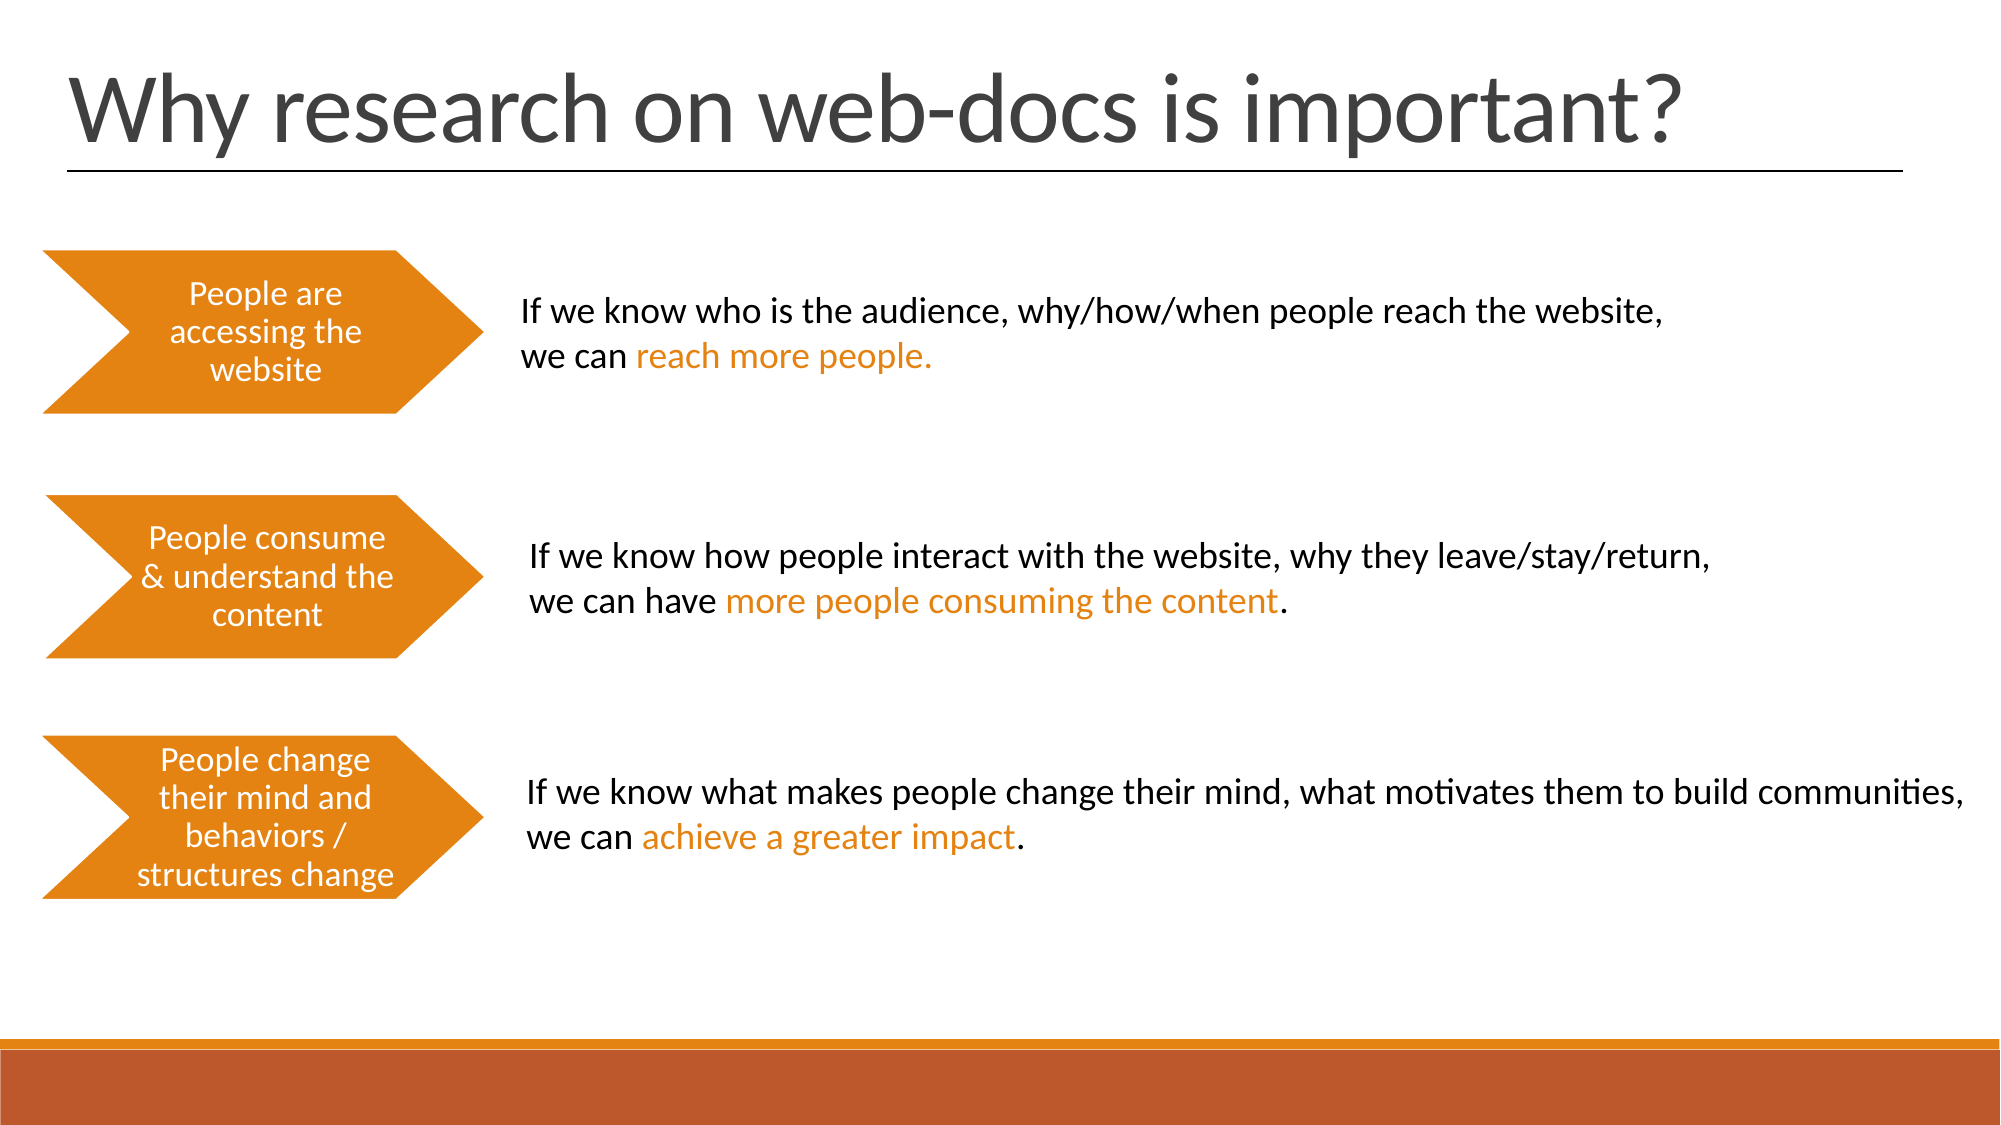

Why research on web-docs is important?
People are accessing the website
If we know who is the audience, why/how/when people reach the website,
we can reach more people.
People consume & understand the content
If we know how people interact with the website, why they leave/stay/return,
we can have more people consuming the content.
People change their mind and behaviors / structures change
If we know what makes people change their mind, what motivates them to build communities,
we can achieve a greater impact.